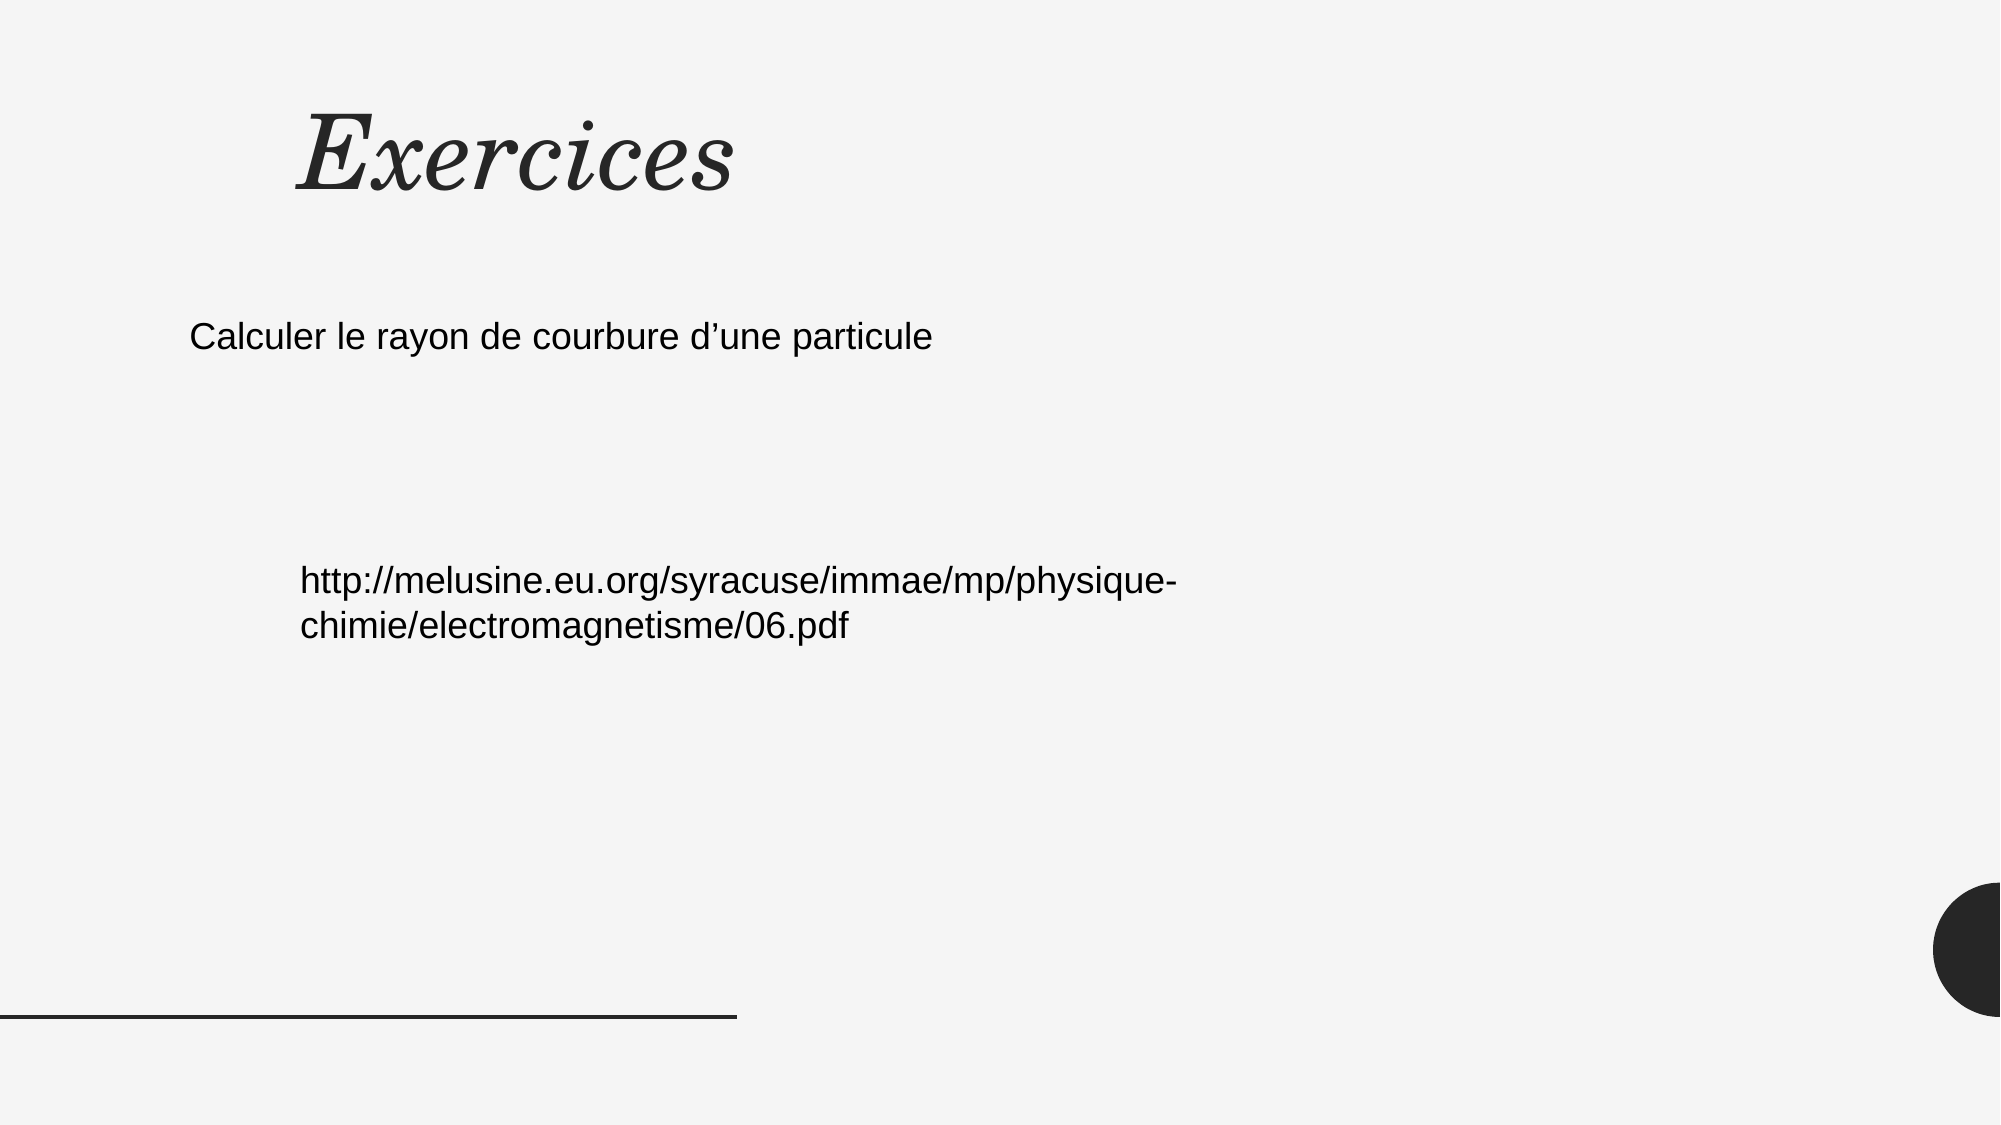

# Exercices
Calculer le rayon de courbure d’une particule
http://melusine.eu.org/syracuse/immae/mp/physique-chimie/electromagnetisme/06.pdf